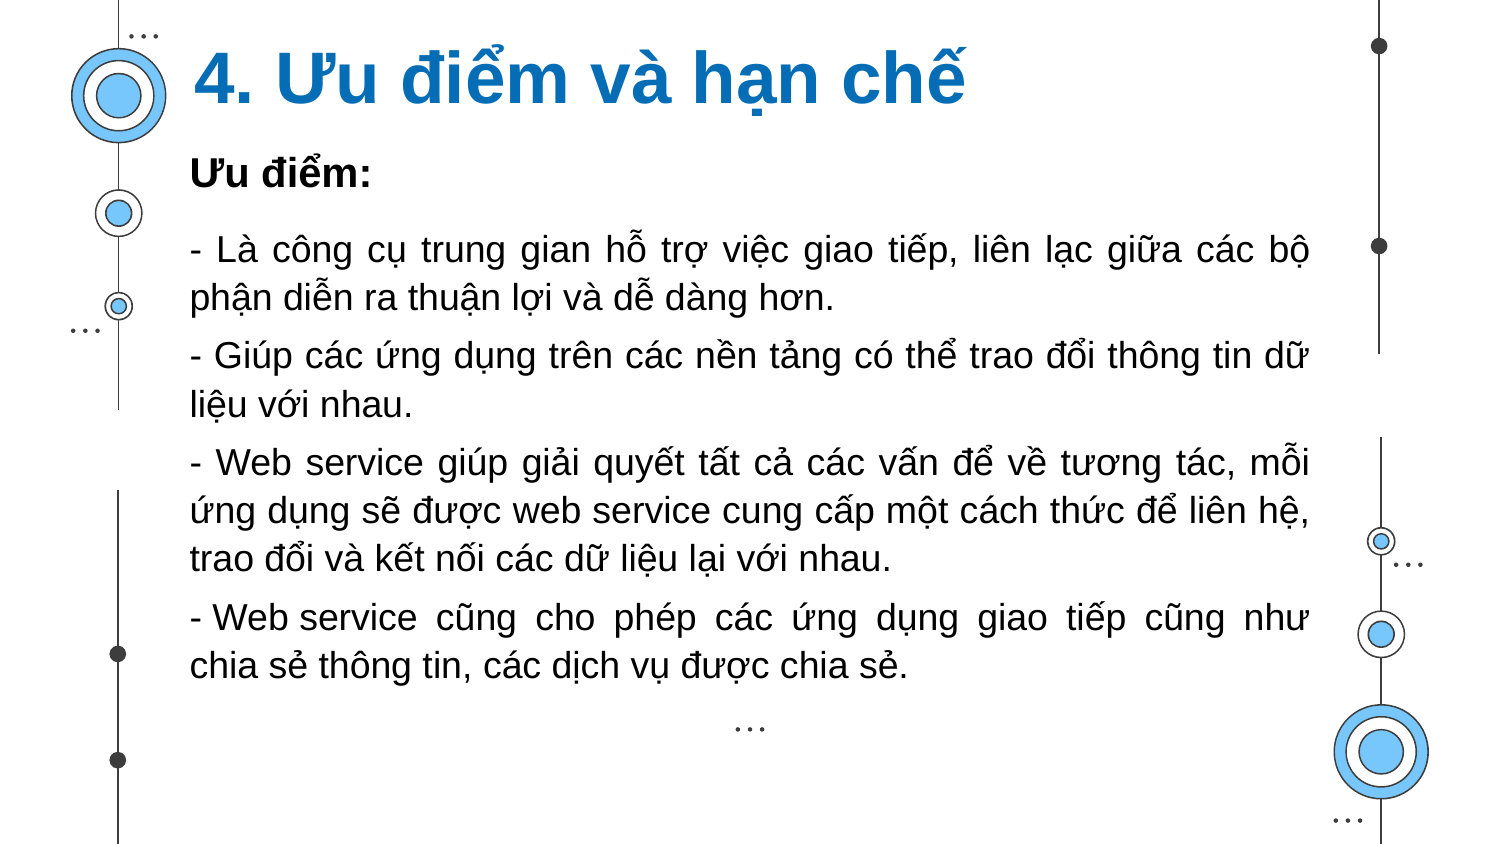

4. Ưu điểm và hạn chế
Ưu điểm:
- Là công cụ trung gian hỗ trợ việc giao tiếp, liên lạc giữa các bộ phận diễn ra thuận lợi và dễ dàng hơn.
- Giúp các ứng dụng trên các nền tảng có thể trao đổi thông tin dữ liệu với nhau.
- Web service giúp giải quyết tất cả các vấn để về tương tác, mỗi ứng dụng sẽ được web service cung cấp một cách thức để liên hệ, trao đổi và kết nối các dữ liệu lại với nhau.
- Web service cũng cho phép các ứng dụng giao tiếp cũng như chia sẻ thông tin, các dịch vụ được chia sẻ.